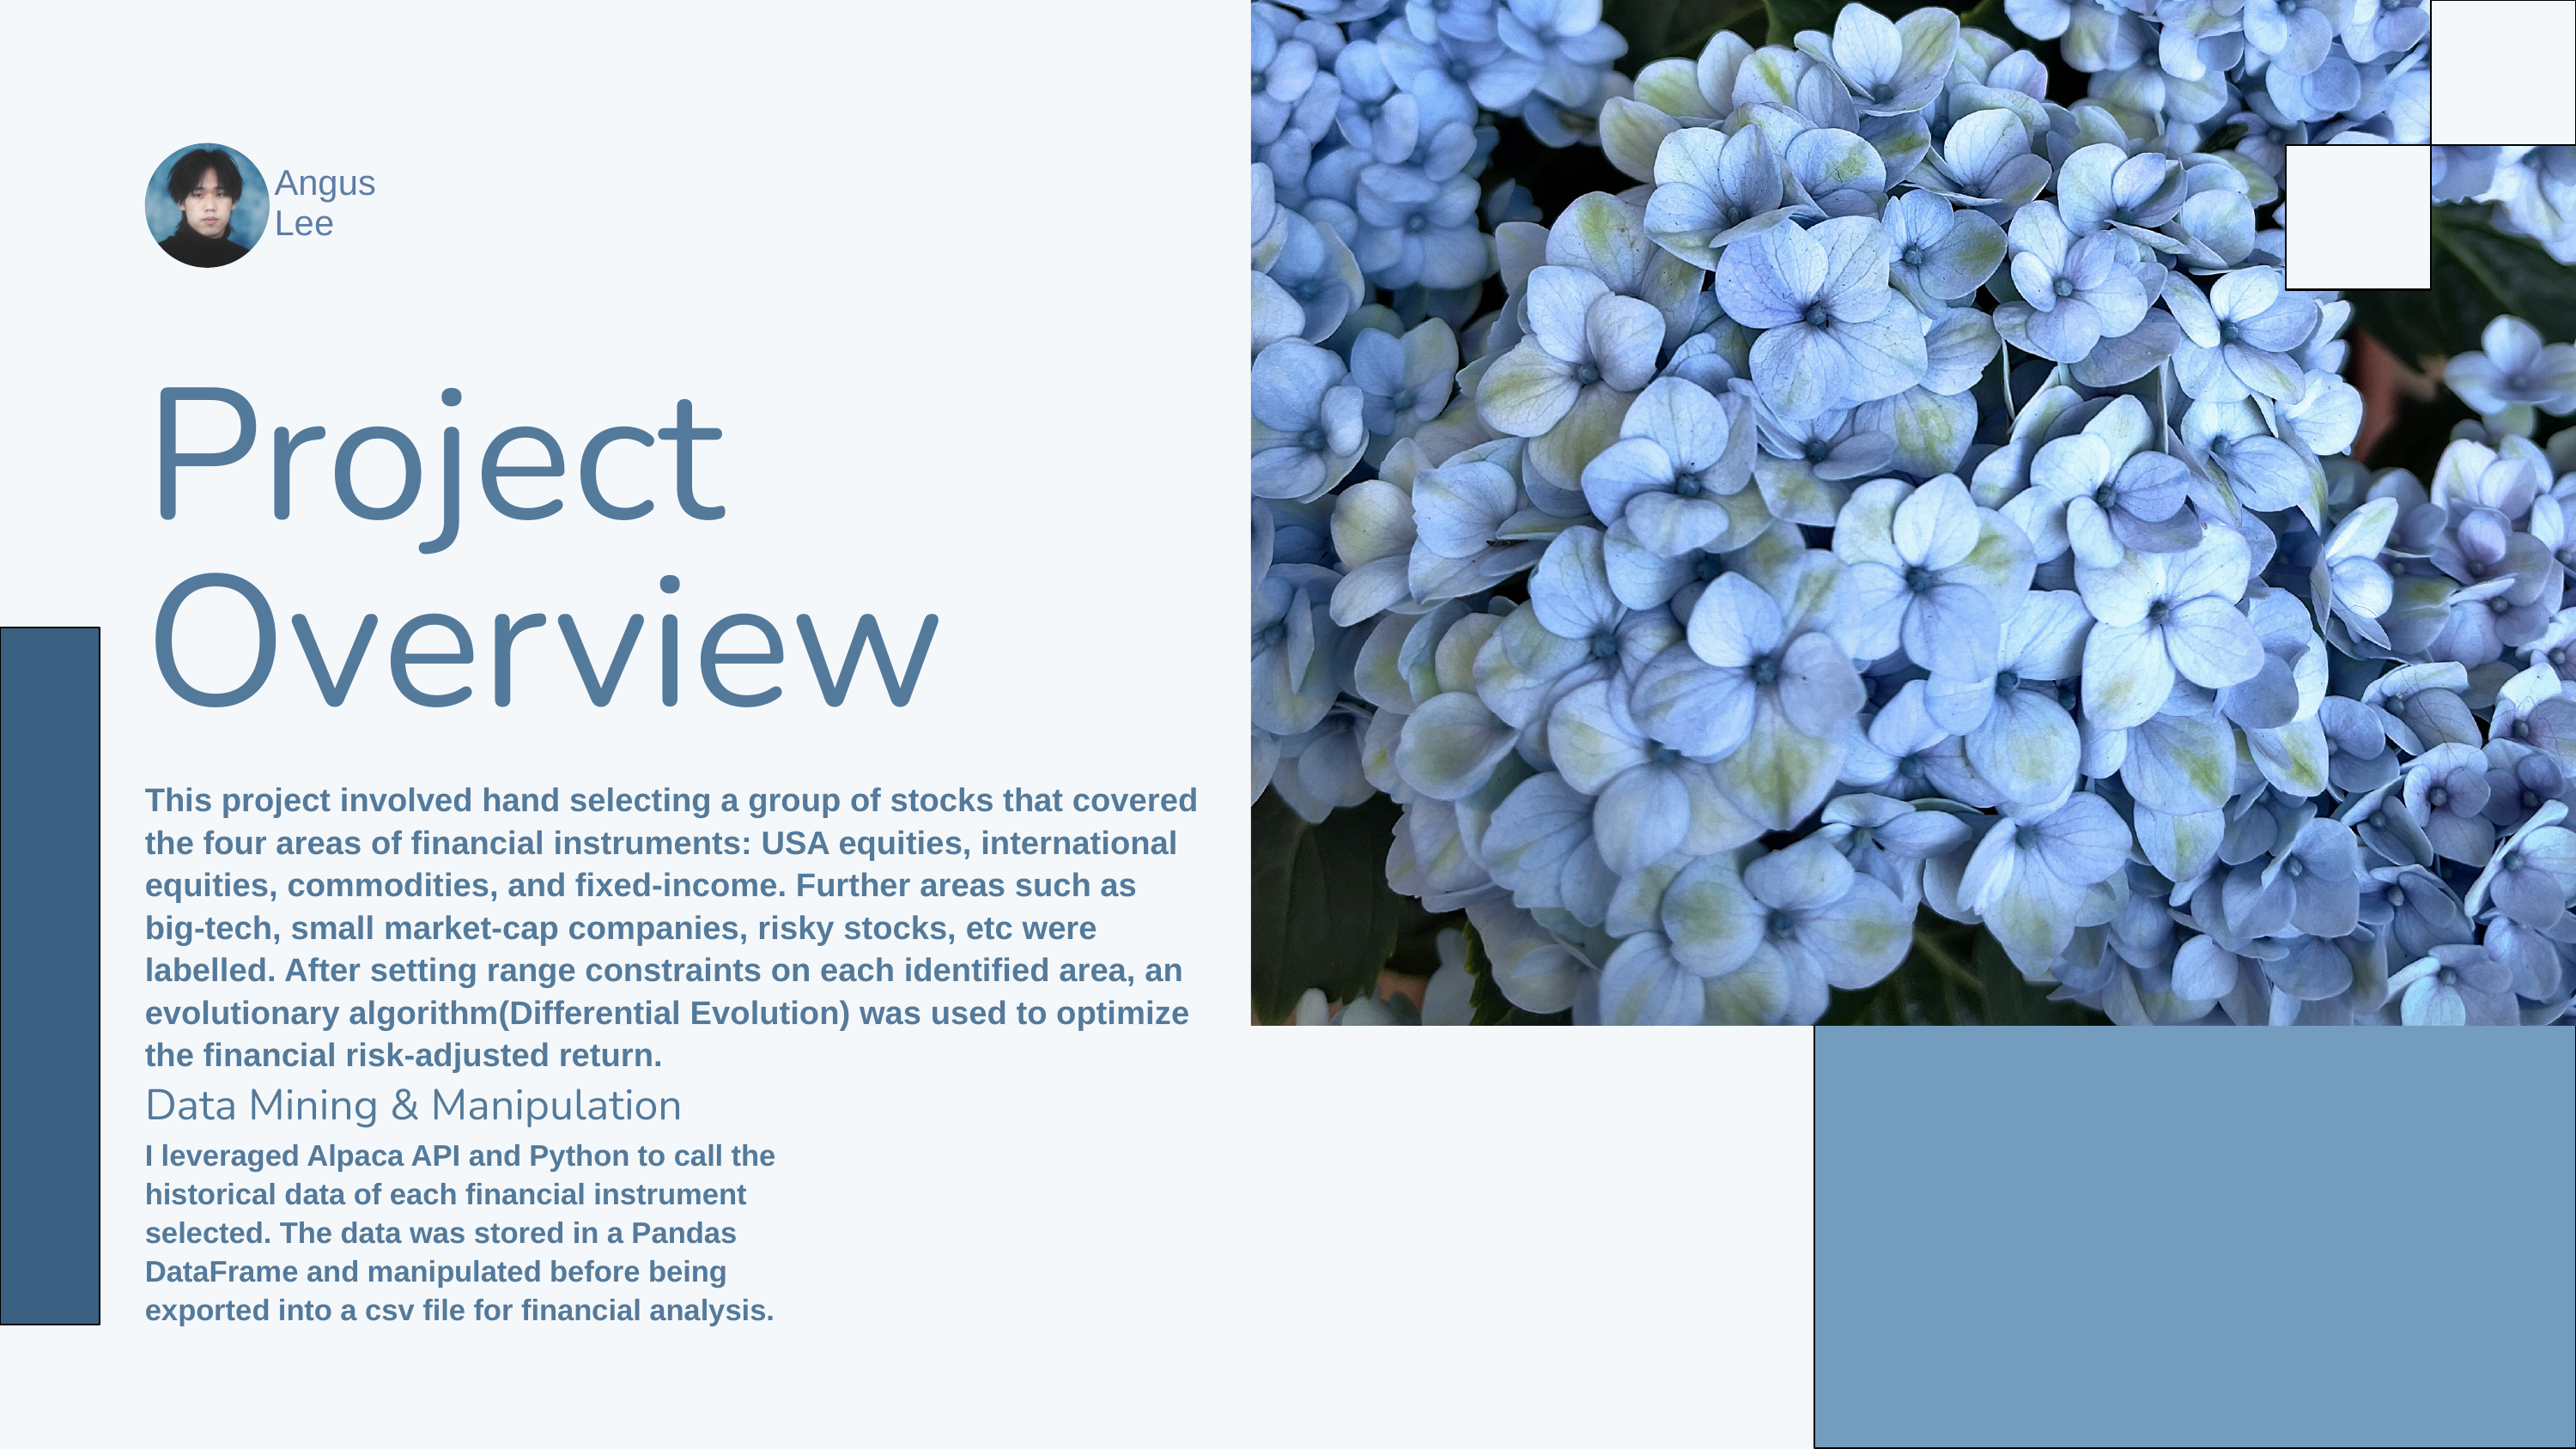

Angus
Lee
Project Overview

This project involved hand selecting a group of stocks that covered the four areas of financial instruments: USA equities, international equities, commodities, and fixed-income. Further areas such as big-tech, small market-cap companies, risky stocks, etc were labelled. After setting range constraints on each identified area, an evolutionary algorithm(Differential Evolution) was used to optimize the financial risk-adjusted return.
Data Mining & Manipulation
I leveraged Alpaca API and Python to call the historical data of each financial instrument selected. The data was stored in a Pandas DataFrame and manipulated before being exported into a csv file for financial analysis.